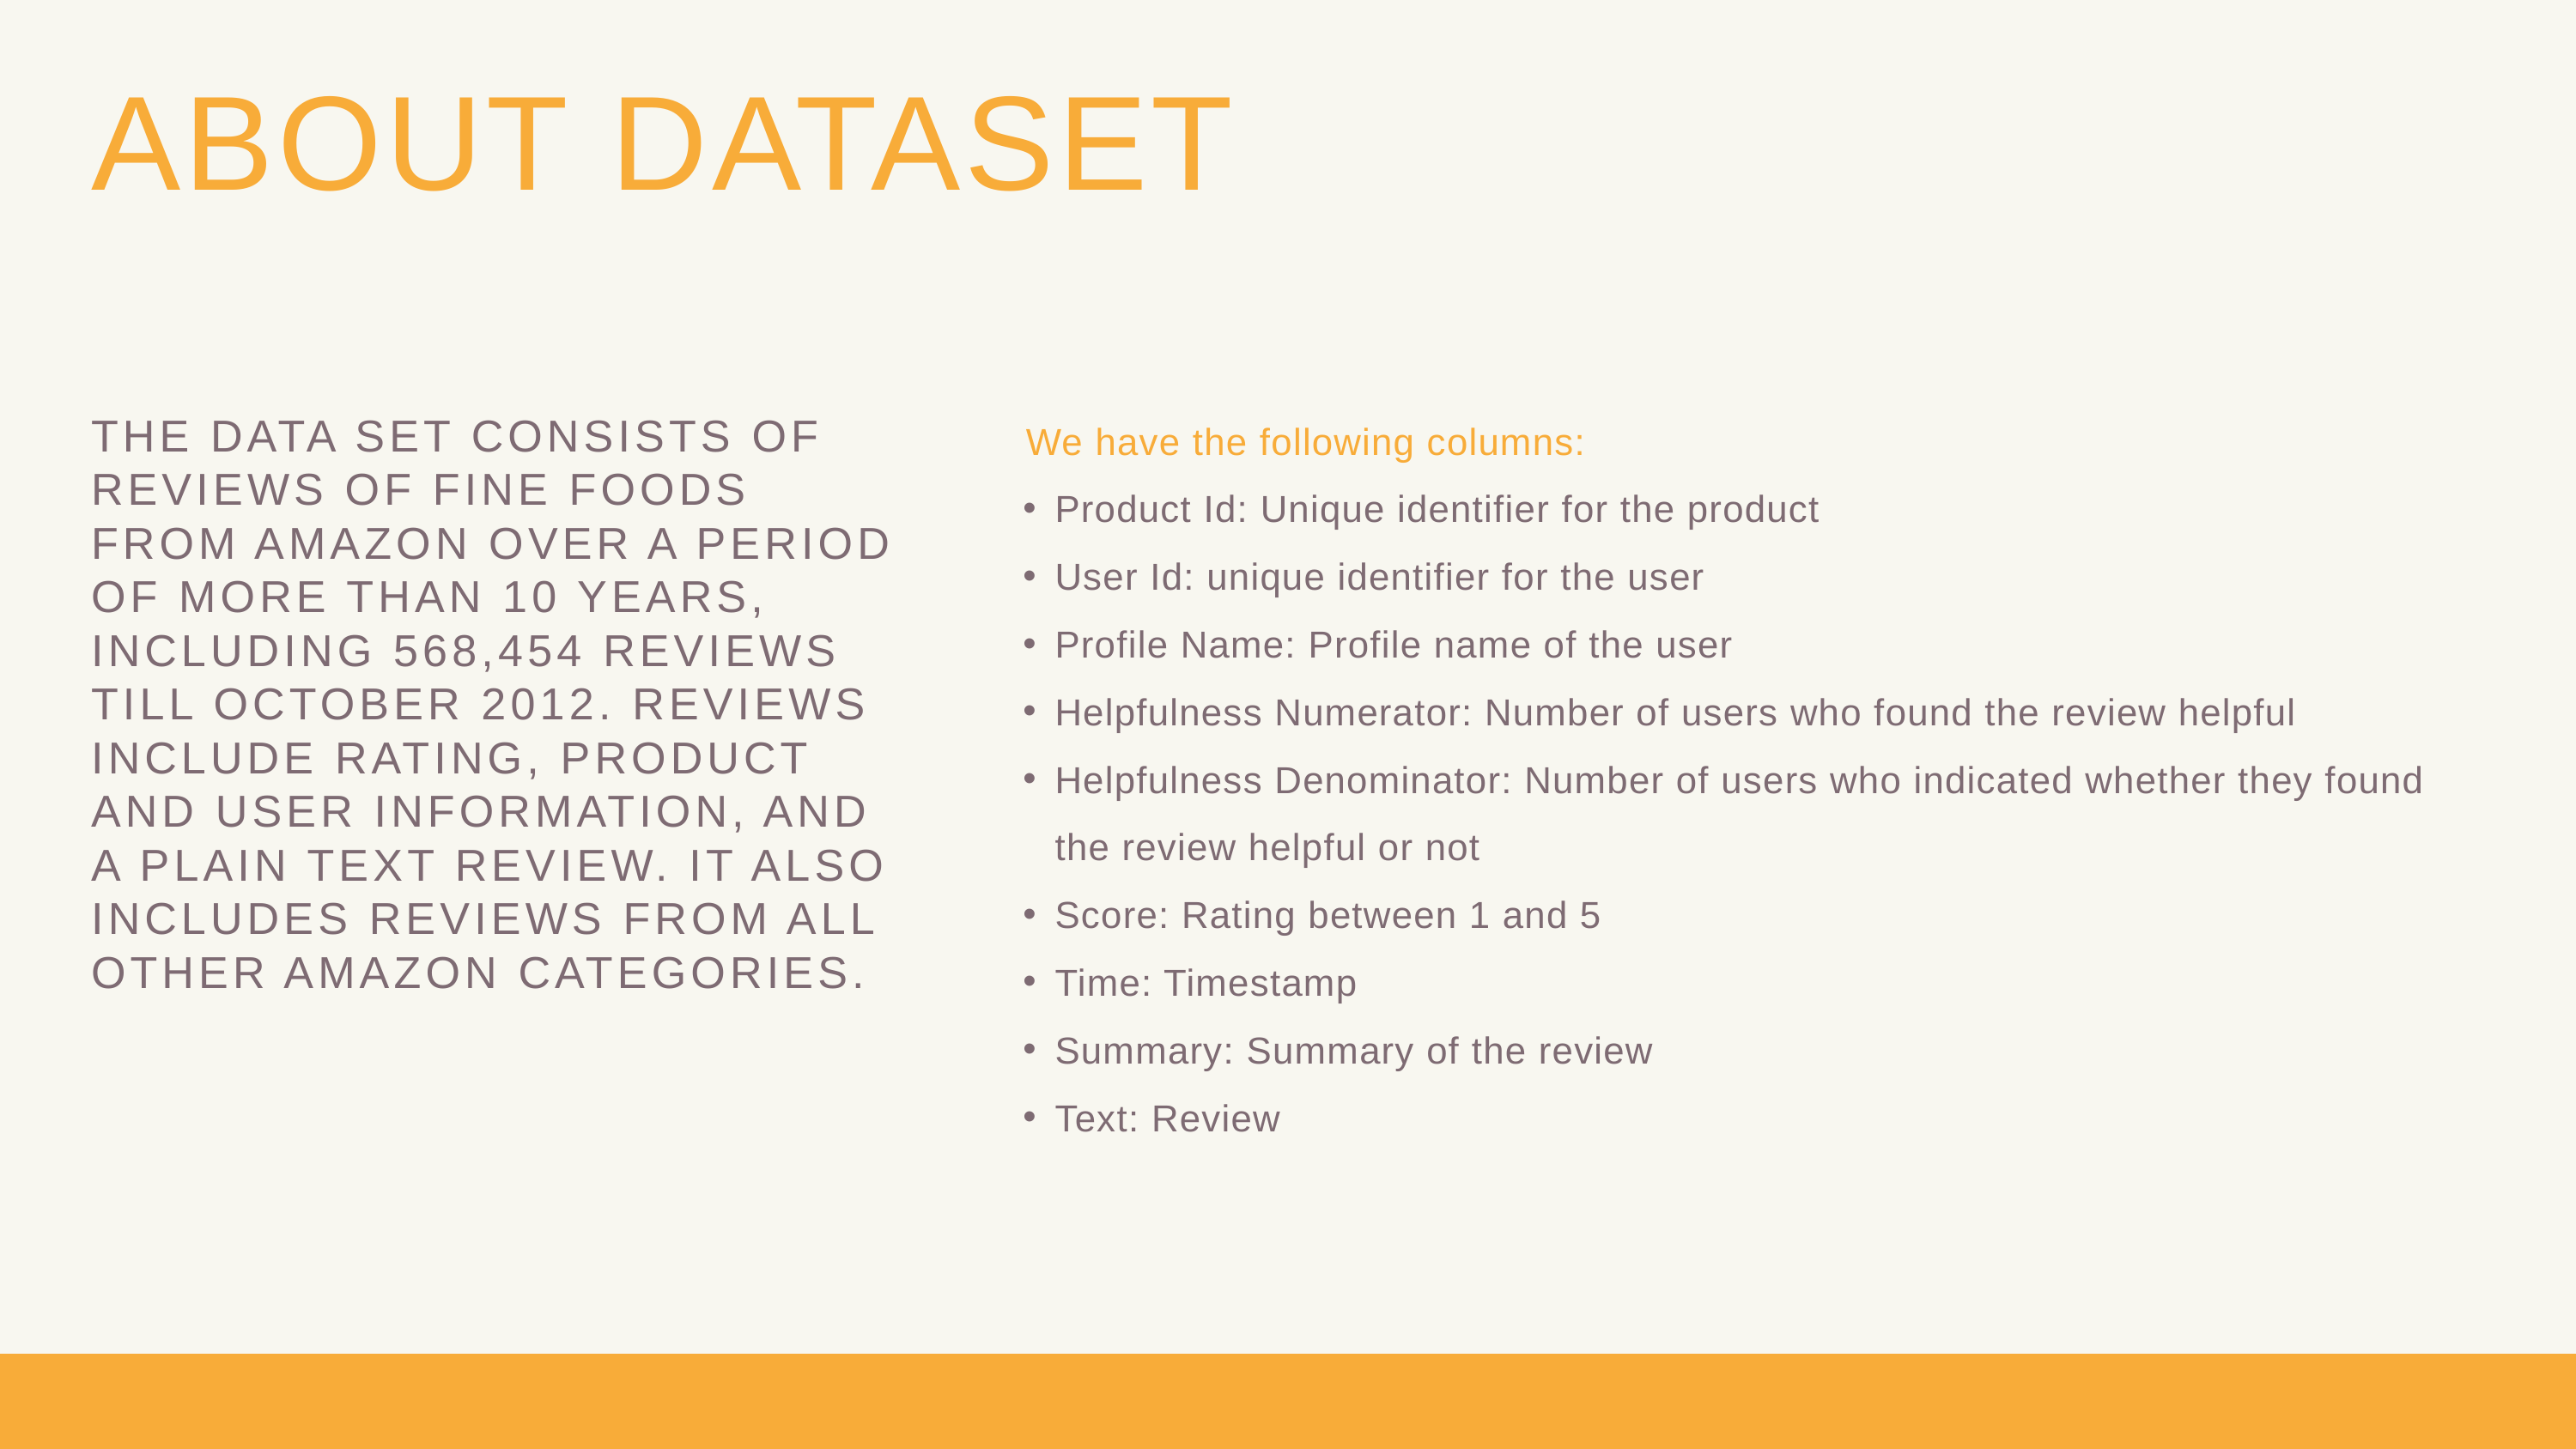

ABOUT DATASET

   We have the following columns:
Product Id: Unique identifier for the product
User Id: unique identifier for the user
Profile Name: Profile name of the user
Helpfulness Numerator: Number of users who found the review helpful
Helpfulness Denominator: Number of users who indicated whether they found the review helpful or not
Score: Rating between 1 and 5
Time: Timestamp
Summary: Summary of the review
Text: Review

THE DATA SET CONSISTS OF REVIEWS OF FINE FOODS FROM AMAZON OVER A PERIOD OF MORE THAN 10 YEARS, INCLUDING 568,454 REVIEWS TILL OCTOBER 2012. REVIEWS INCLUDE RATING, PRODUCT AND USER INFORMATION, AND A PLAIN TEXT REVIEW. IT ALSO INCLUDES REVIEWS FROM ALL OTHER AMAZON CATEGORIES.